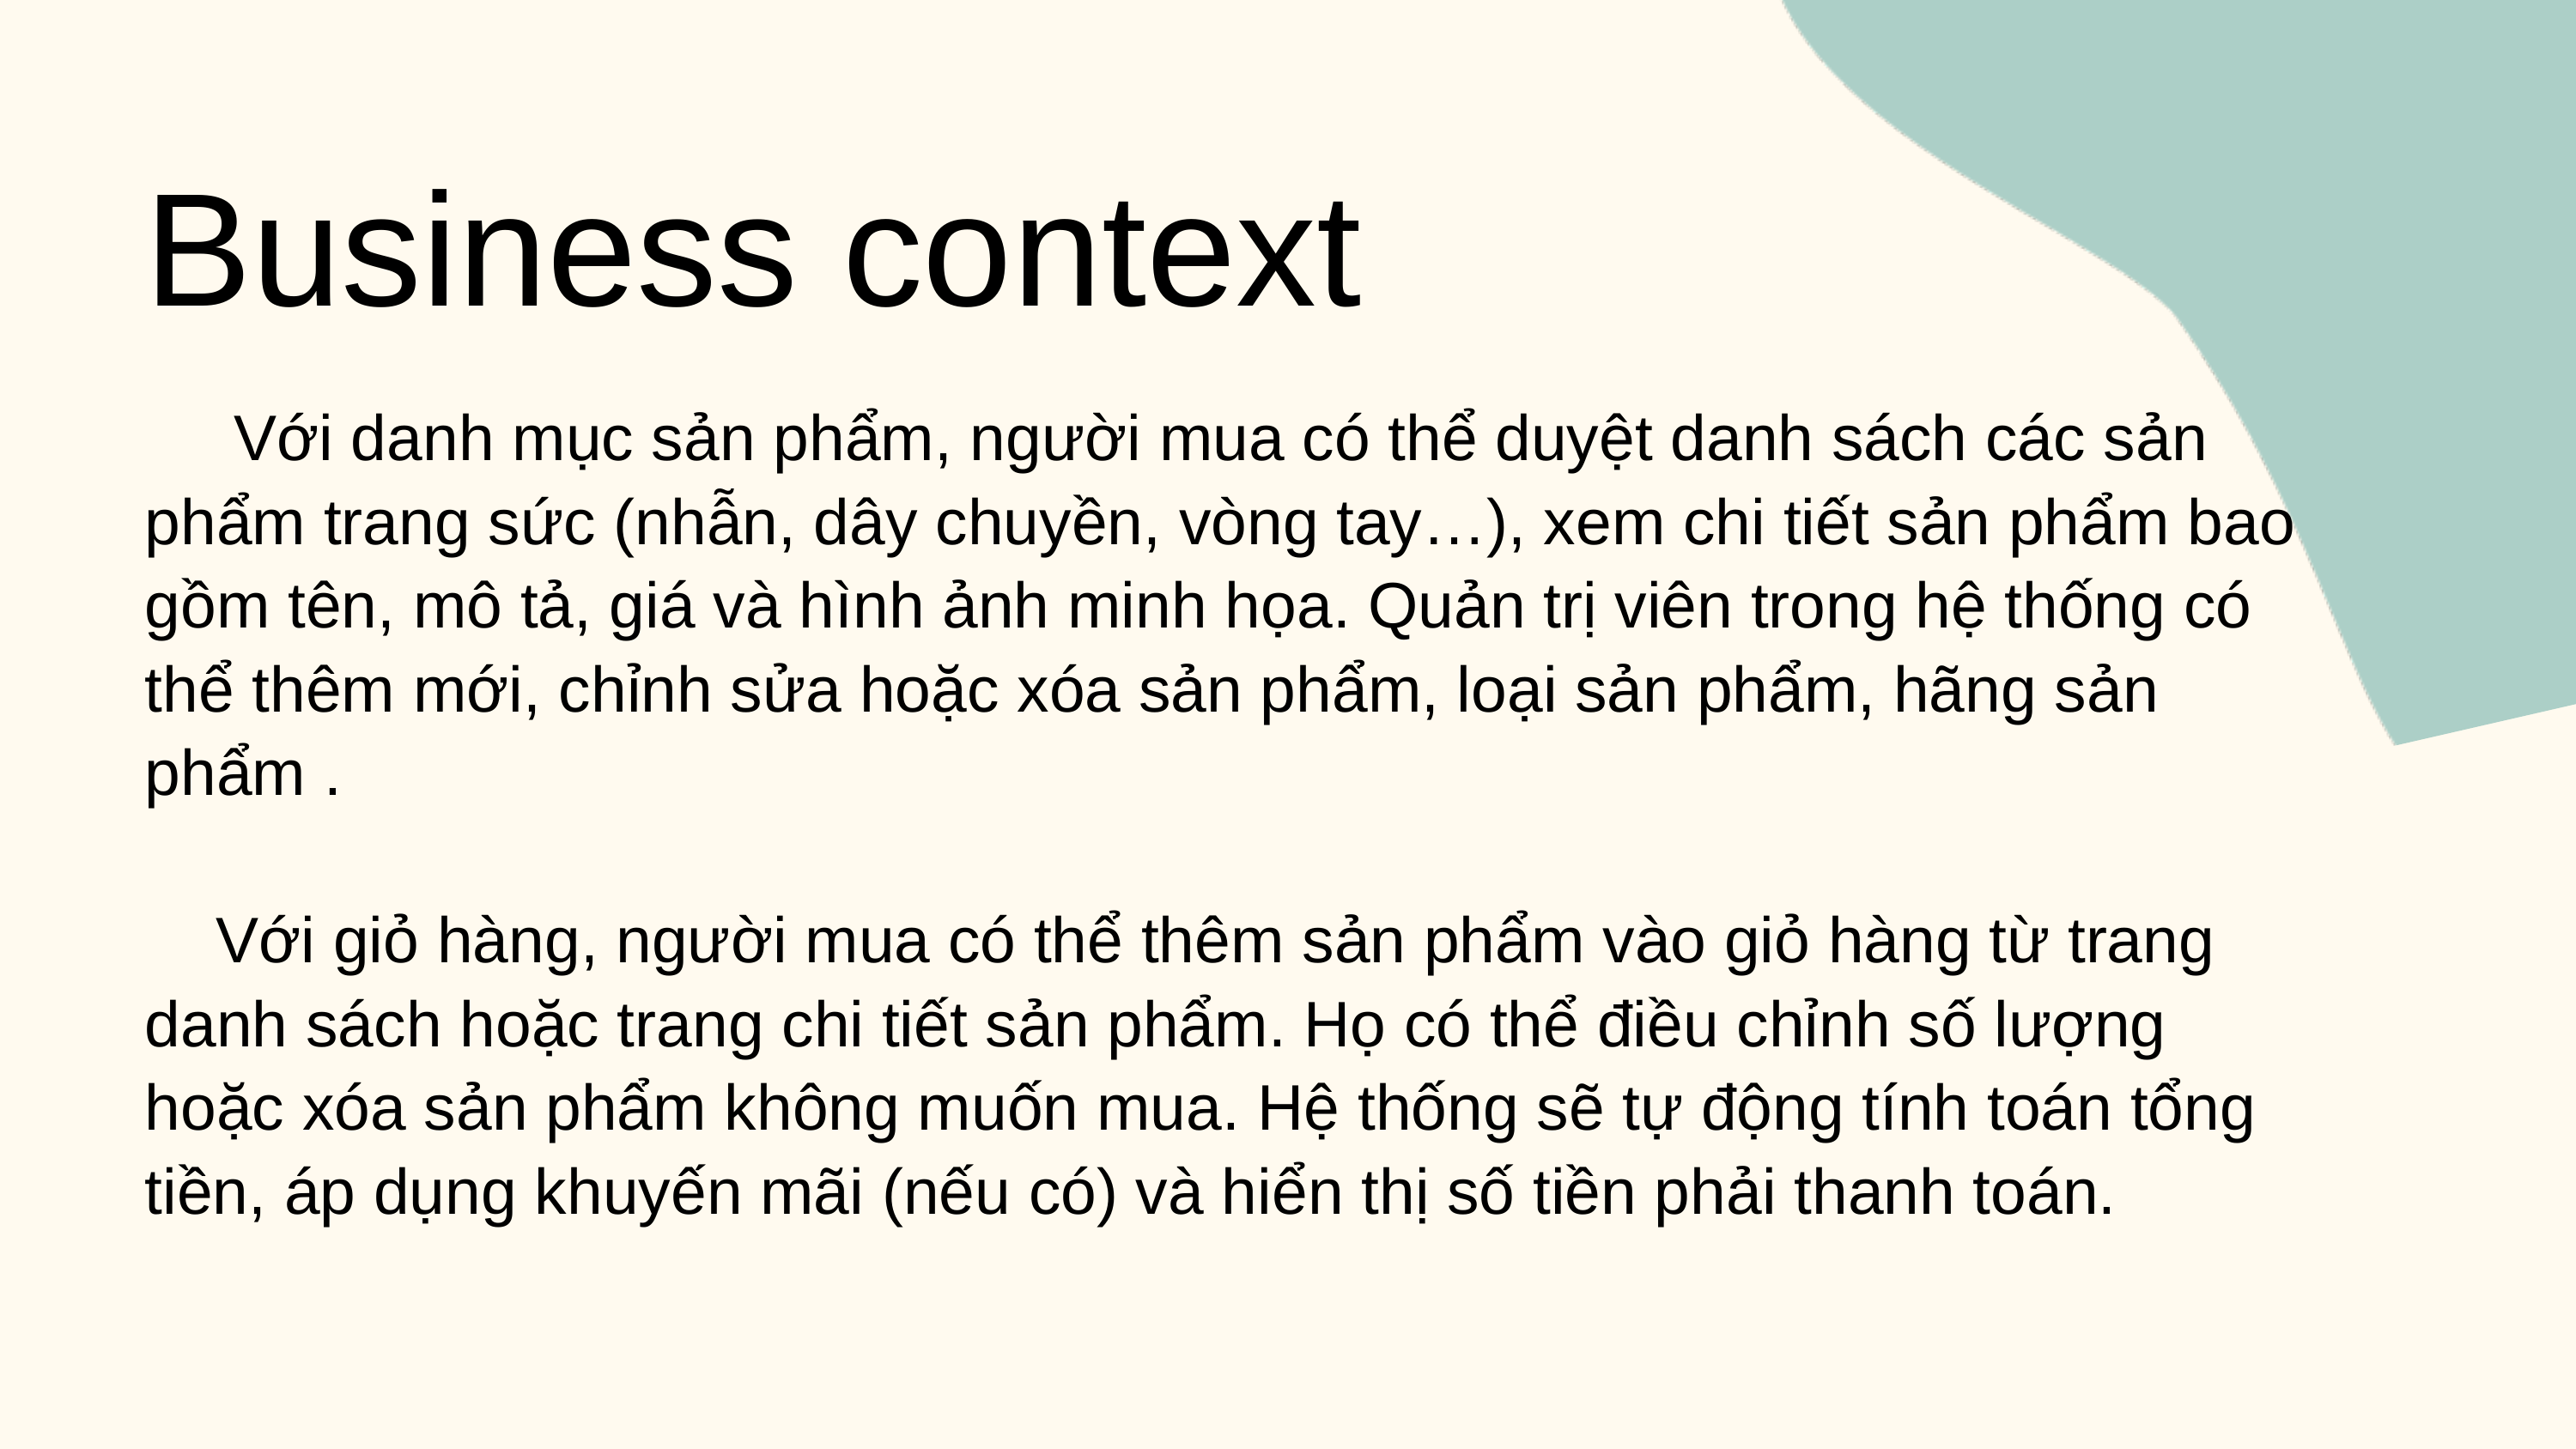

Business context
     Với danh mục sản phẩm, người mua có thể duyệt danh sách các sản phẩm trang sức (nhẫn, dây chuyền, vòng tay…), xem chi tiết sản phẩm bao gồm tên, mô tả, giá và hình ảnh minh họa. Quản trị viên trong hệ thống có thể thêm mới, chỉnh sửa hoặc xóa sản phẩm, loại sản phẩm, hãng sản phẩm .

    Với giỏ hàng, người mua có thể thêm sản phẩm vào giỏ hàng từ trang danh sách hoặc trang chi tiết sản phẩm. Họ có thể điều chỉnh số lượng hoặc xóa sản phẩm không muốn mua. Hệ thống sẽ tự động tính toán tổng tiền, áp dụng khuyến mãi (nếu có) và hiển thị số tiền phải thanh toán.